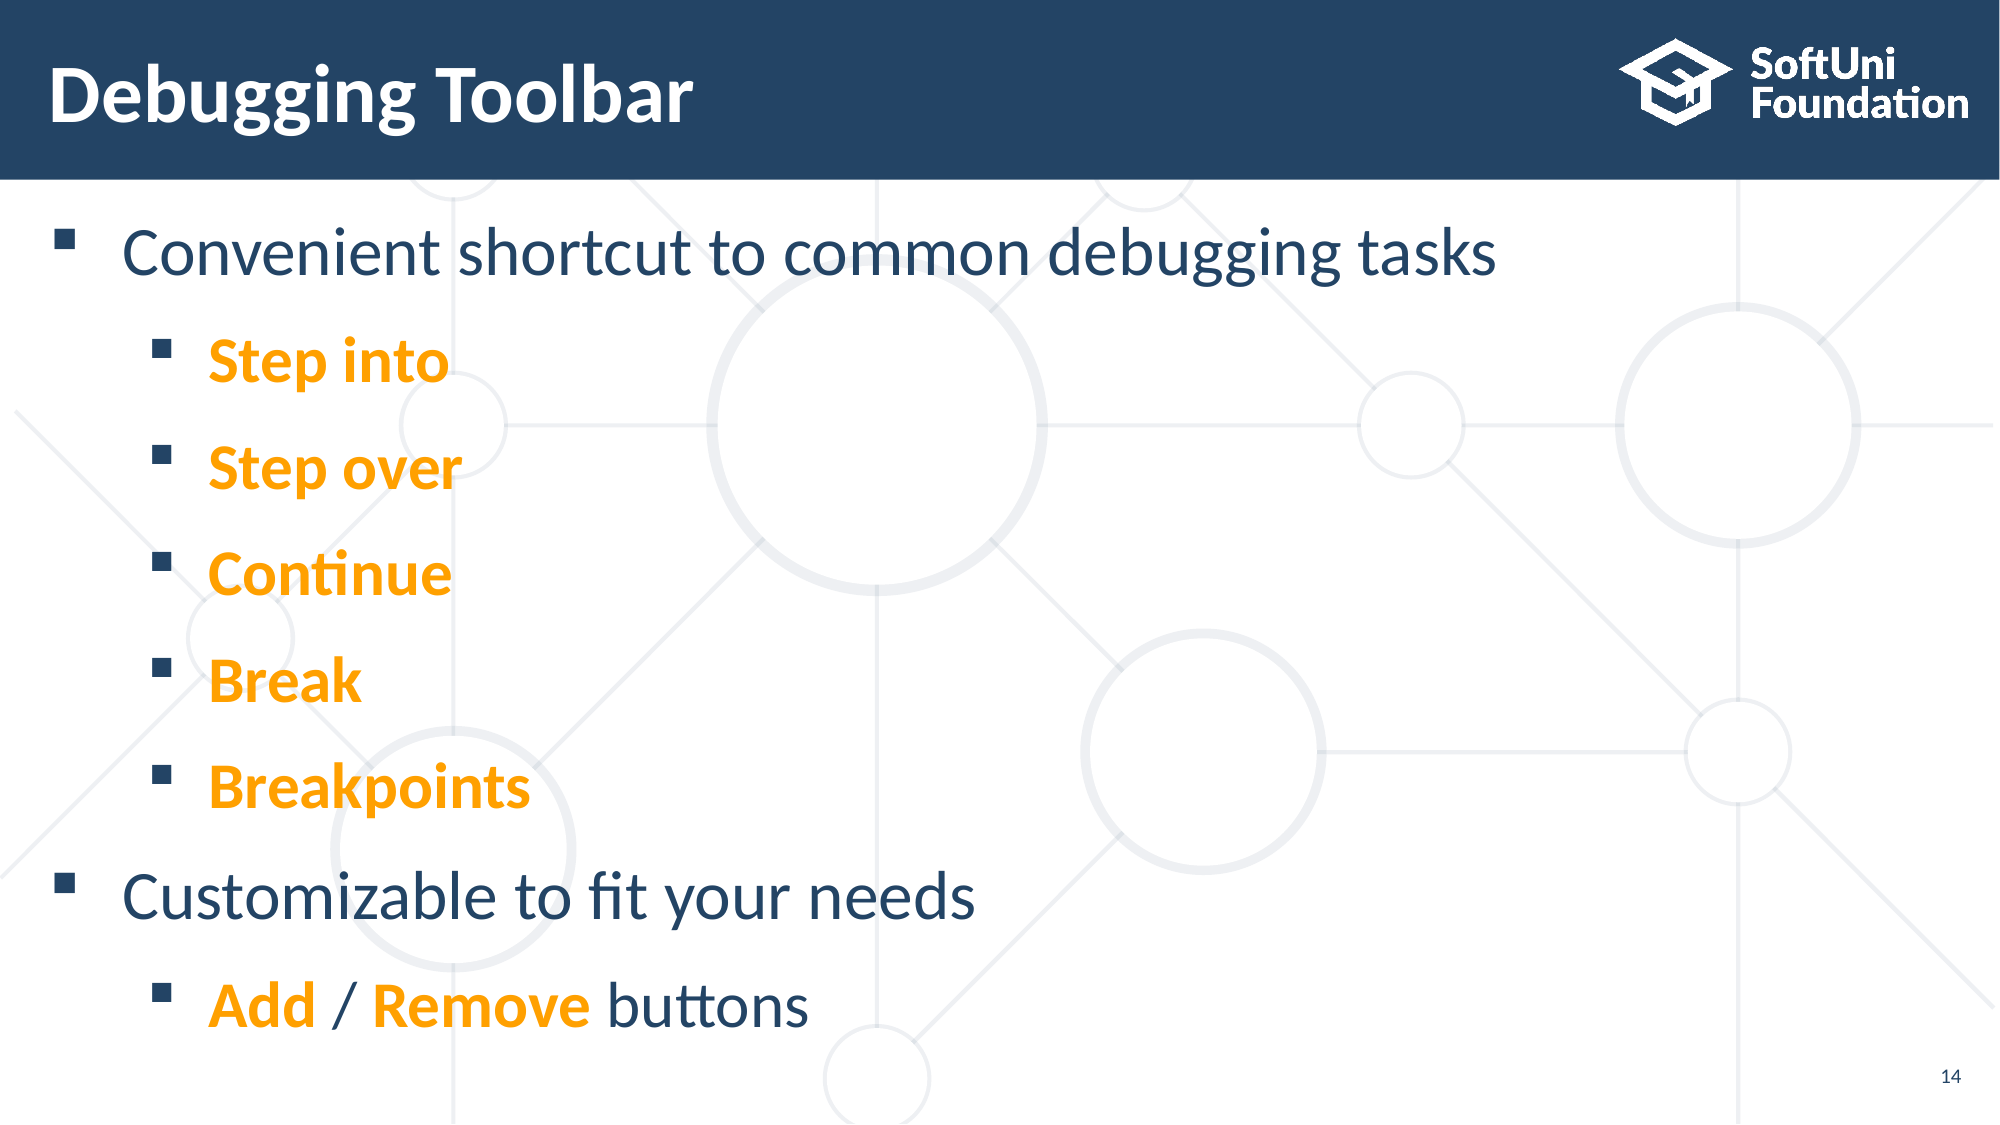

# Debugging Toolbar
Convenient shortcut to common debugging tasks
Step into
Step over
Continue
Break
Breakpoints
Customizable to fit your needs
Add / Remove buttons
14